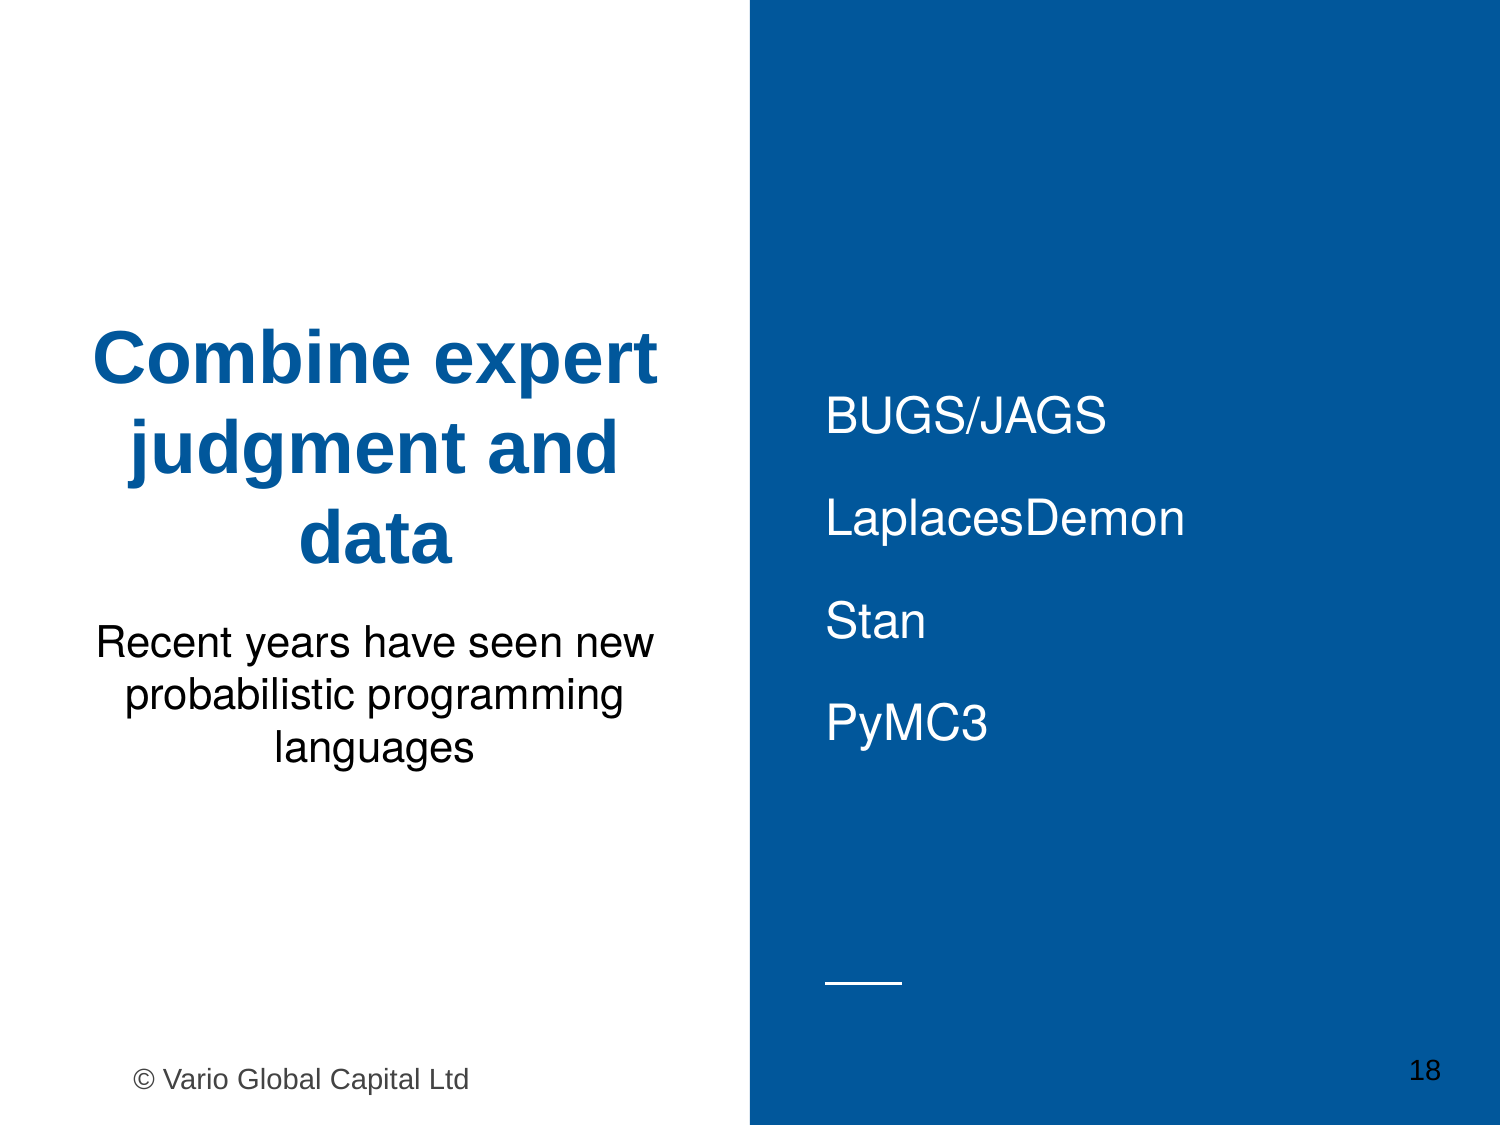

BUGS/JAGS
LaplacesDemon
Stan
PyMC3
# Combine expert judgment and data
Recent years have seen new probabilistic programming languages
18